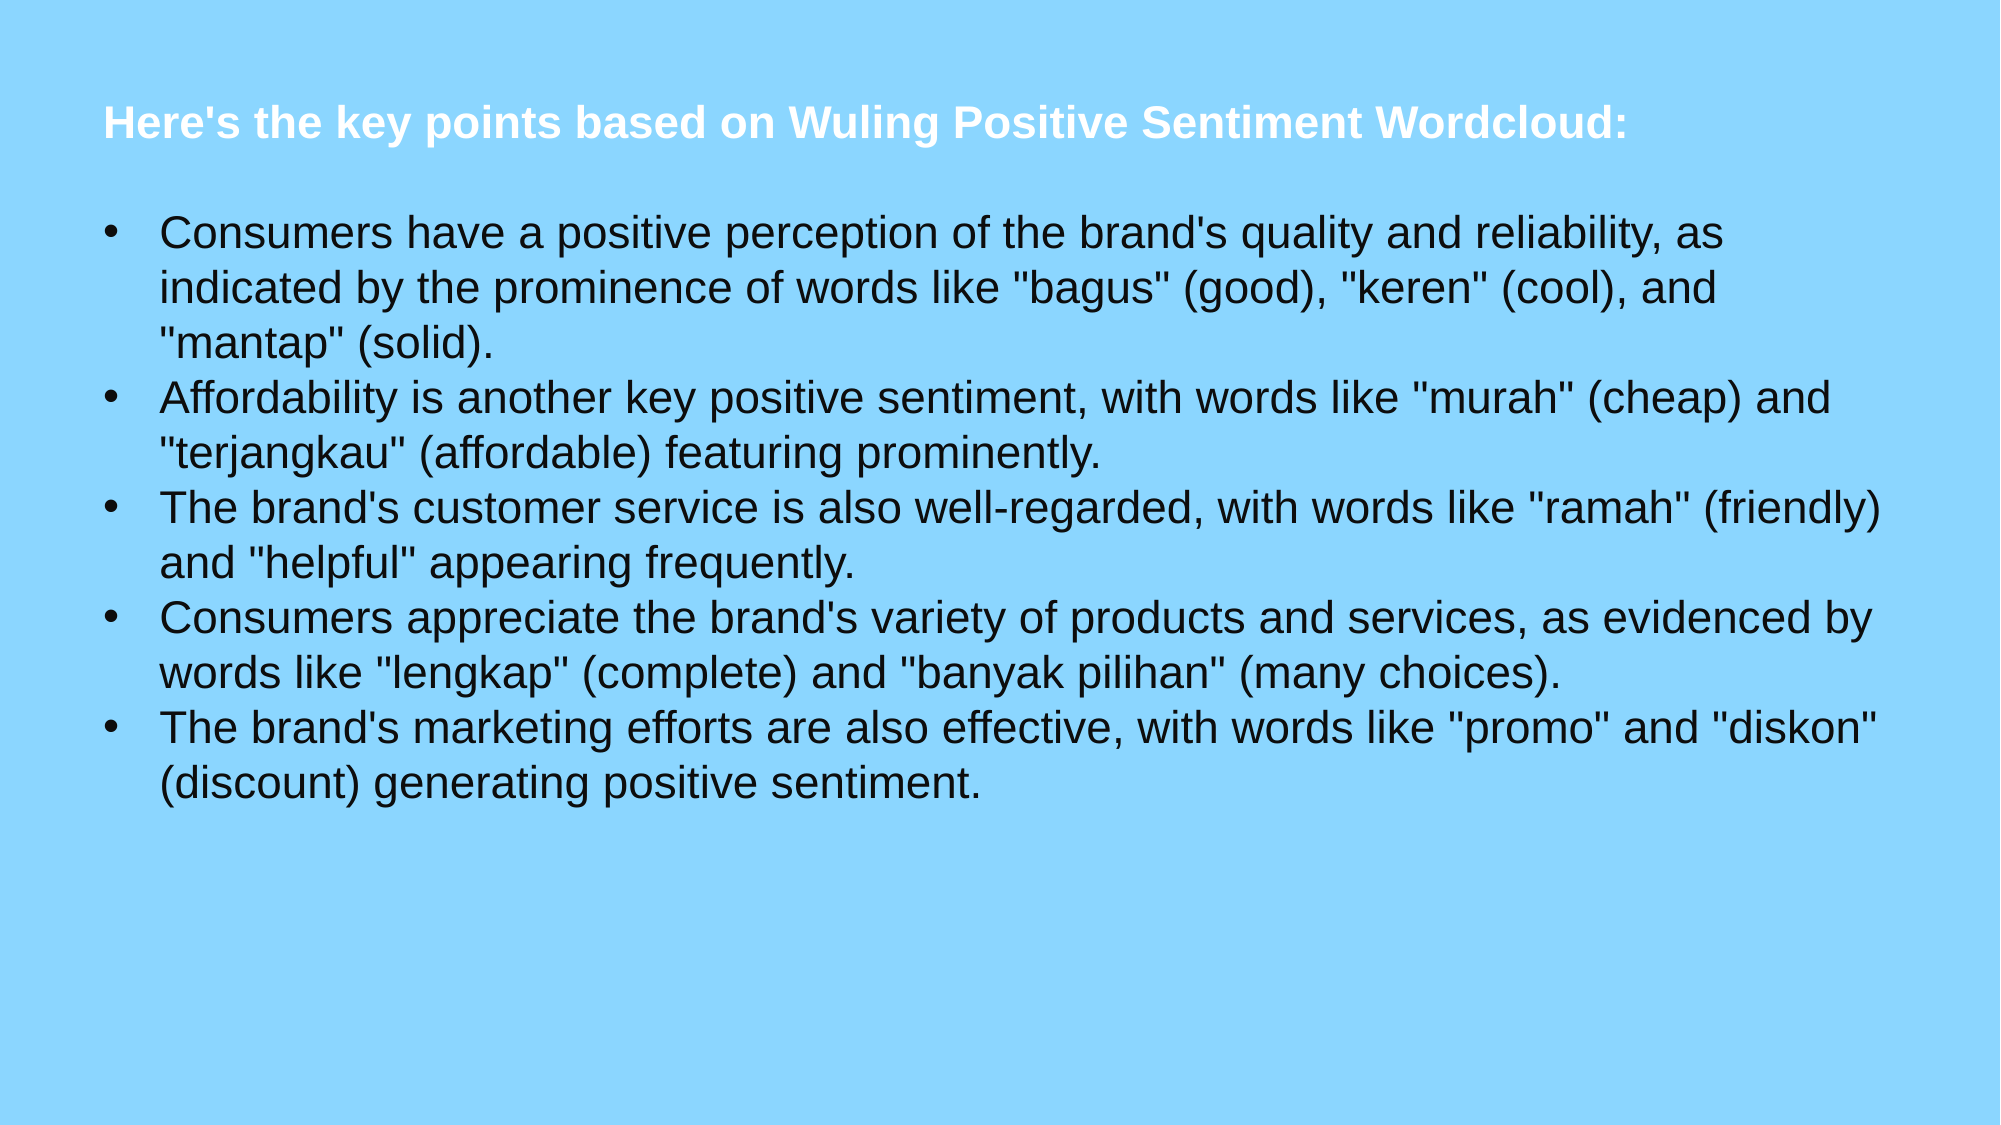

Here's the key points based on Wuling Positive Sentiment Wordcloud:

Consumers have a positive perception of the brand's quality and reliability, as indicated by the prominence of words like "bagus" (good), "keren" (cool), and "mantap" (solid).
Affordability is another key positive sentiment, with words like "murah" (cheap) and "terjangkau" (affordable) featuring prominently.
The brand's customer service is also well-regarded, with words like "ramah" (friendly) and "helpful" appearing frequently.
Consumers appreciate the brand's variety of products and services, as evidenced by words like "lengkap" (complete) and "banyak pilihan" (many choices).
The brand's marketing efforts are also effective, with words like "promo" and "diskon" (discount) generating positive sentiment.